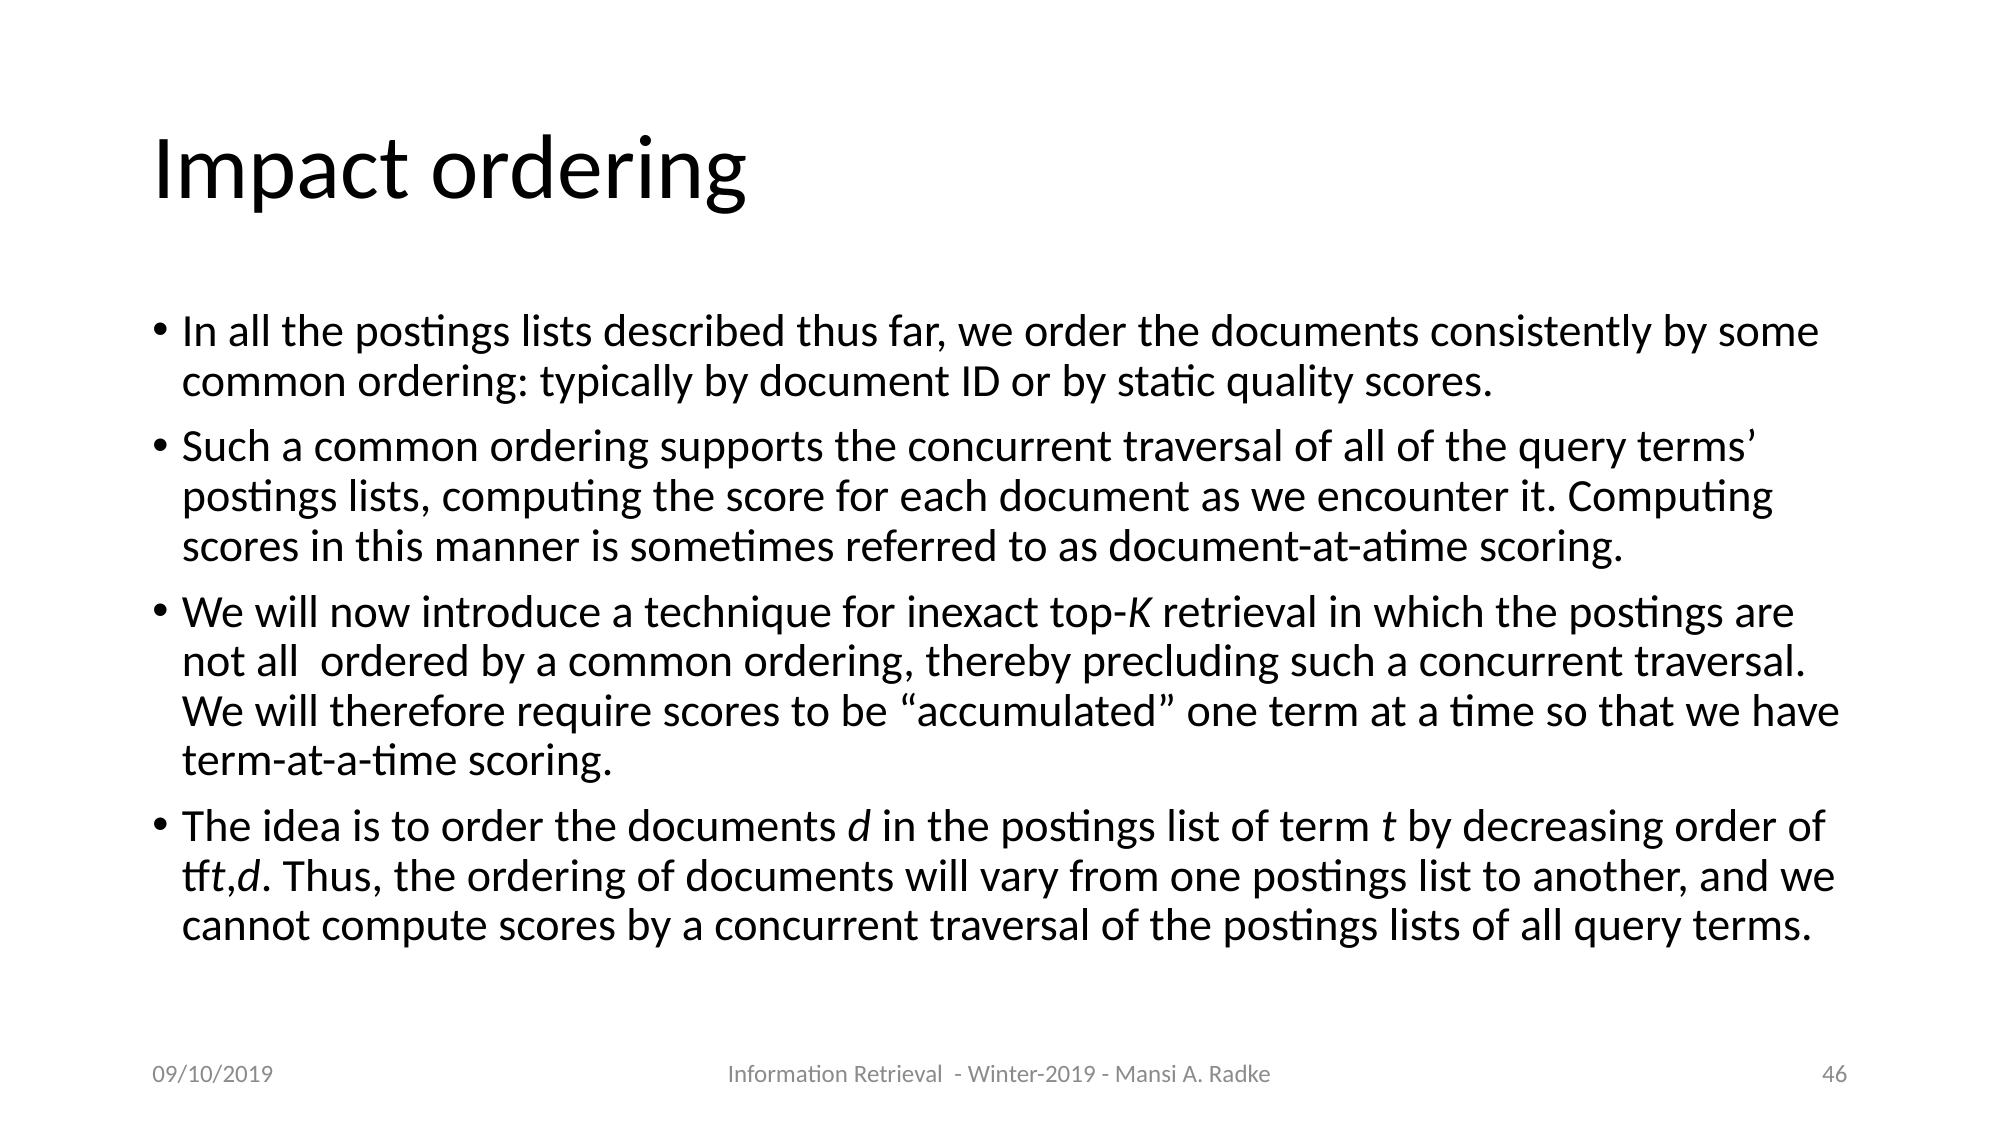

Impact ordering
In all the postings lists described thus far, we order the documents consistently by some common ordering: typically by document ID or by static quality scores.
Such a common ordering supports the concurrent traversal of all of the query terms’ postings lists, computing the score for each document as we encounter it. Computing scores in this manner is sometimes referred to as document-at-atime scoring.
We will now introduce a technique for inexact top-K retrieval in which the postings are not all  ordered by a common ordering, thereby precluding such a concurrent traversal. We will therefore require scores to be “accumulated” one term at a time so that we have term-at-a-time scoring.
The idea is to order the documents d in the postings list of term t by decreasing order of tft,d. Thus, the ordering of documents will vary from one postings list to another, and we cannot compute scores by a concurrent traversal of the postings lists of all query terms.
09/10/2019
Information Retrieval  - Winter-2019 - Mansi A. Radke
46